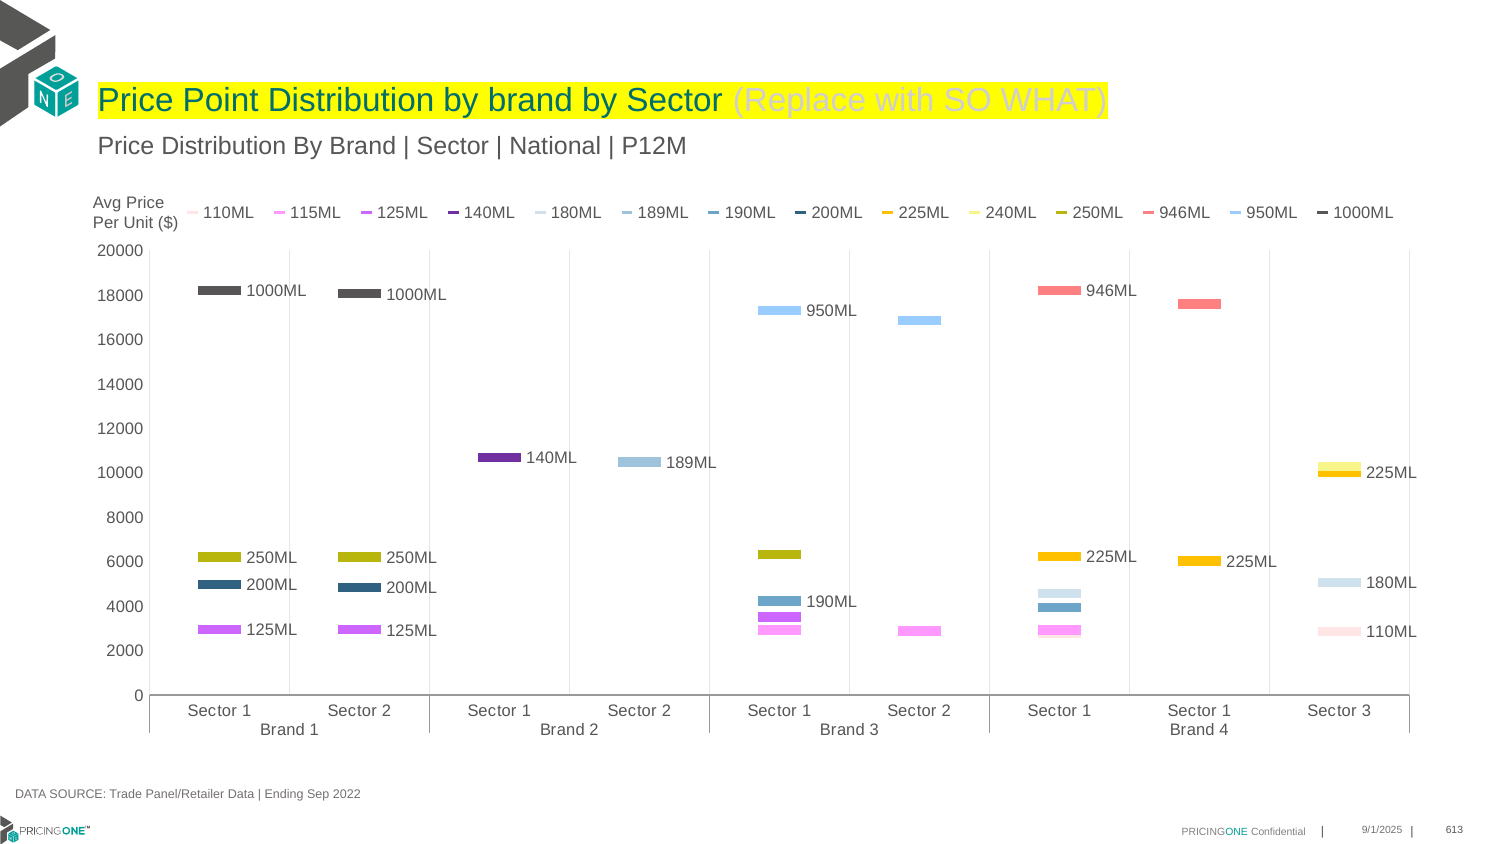

# Price Point Distribution by brand by Sector (Replace with SO WHAT)
Price Distribution By Brand | Sector | National | P12M

### Chart

| Category | 110ML | 115ML | 125ML | 140ML | 180ML | 189ML | 190ML | 200ML | 225ML | 240ML | 250ML | 946ML | 950ML | 1000ML |
|---|---|---|---|---|---|---|---|---|---|---|---|---|---|---|
| Sector 1 | None | None | 2950.986704961932 | None | None | None | None | 4978.416721190491 | None | None | 6205.329083129879 | None | None | 18190.200564131246 |
| Sector 2 | None | None | 2935.0404904988445 | None | None | None | None | 4828.154936637781 | None | None | 6205.7844930203155 | None | None | 18043.15976762721 |
| Sector 1 | None | None | None | 10676.518973829305 | None | None | None | None | None | None | None | None | None | None |
| Sector 2 | None | None | None | None | None | 10486.928098095974 | None | None | None | None | None | None | None | None |
| Sector 1 | None | 2914.518687953128 | 3498.981638418079 | None | None | None | 4224.0 | None | None | None | 6319.848799620126 | None | 17294.696804820476 | None |
| Sector 2 | None | 2882.339032897821 | None | None | None | None | None | None | None | None | None | None | 16830.78285254349 | None |
| Sector 1 | 2792.8312052902656 | 2917.9009722180017 | None | None | 4568.524100167129 | None | 3936.4490445859874 | None | 6233.211881071482 | None | None | 18183.58864699698 | None | None |
| Sector 1 | None | None | None | None | None | None | None | None | 6022.681412870362 | None | None | 17582.684413769486 | None | None |
| Sector 3 | 2863.2650889061233 | None | None | None | 5071.050904529188 | None | None | None | 10037.383997386507 | 10278.81868781226 | None | None | None | None |
Avg Price
Per Unit ($)
DATA SOURCE: Trade Panel/Retailer Data | Ending Sep 2022
9/1/2025
613